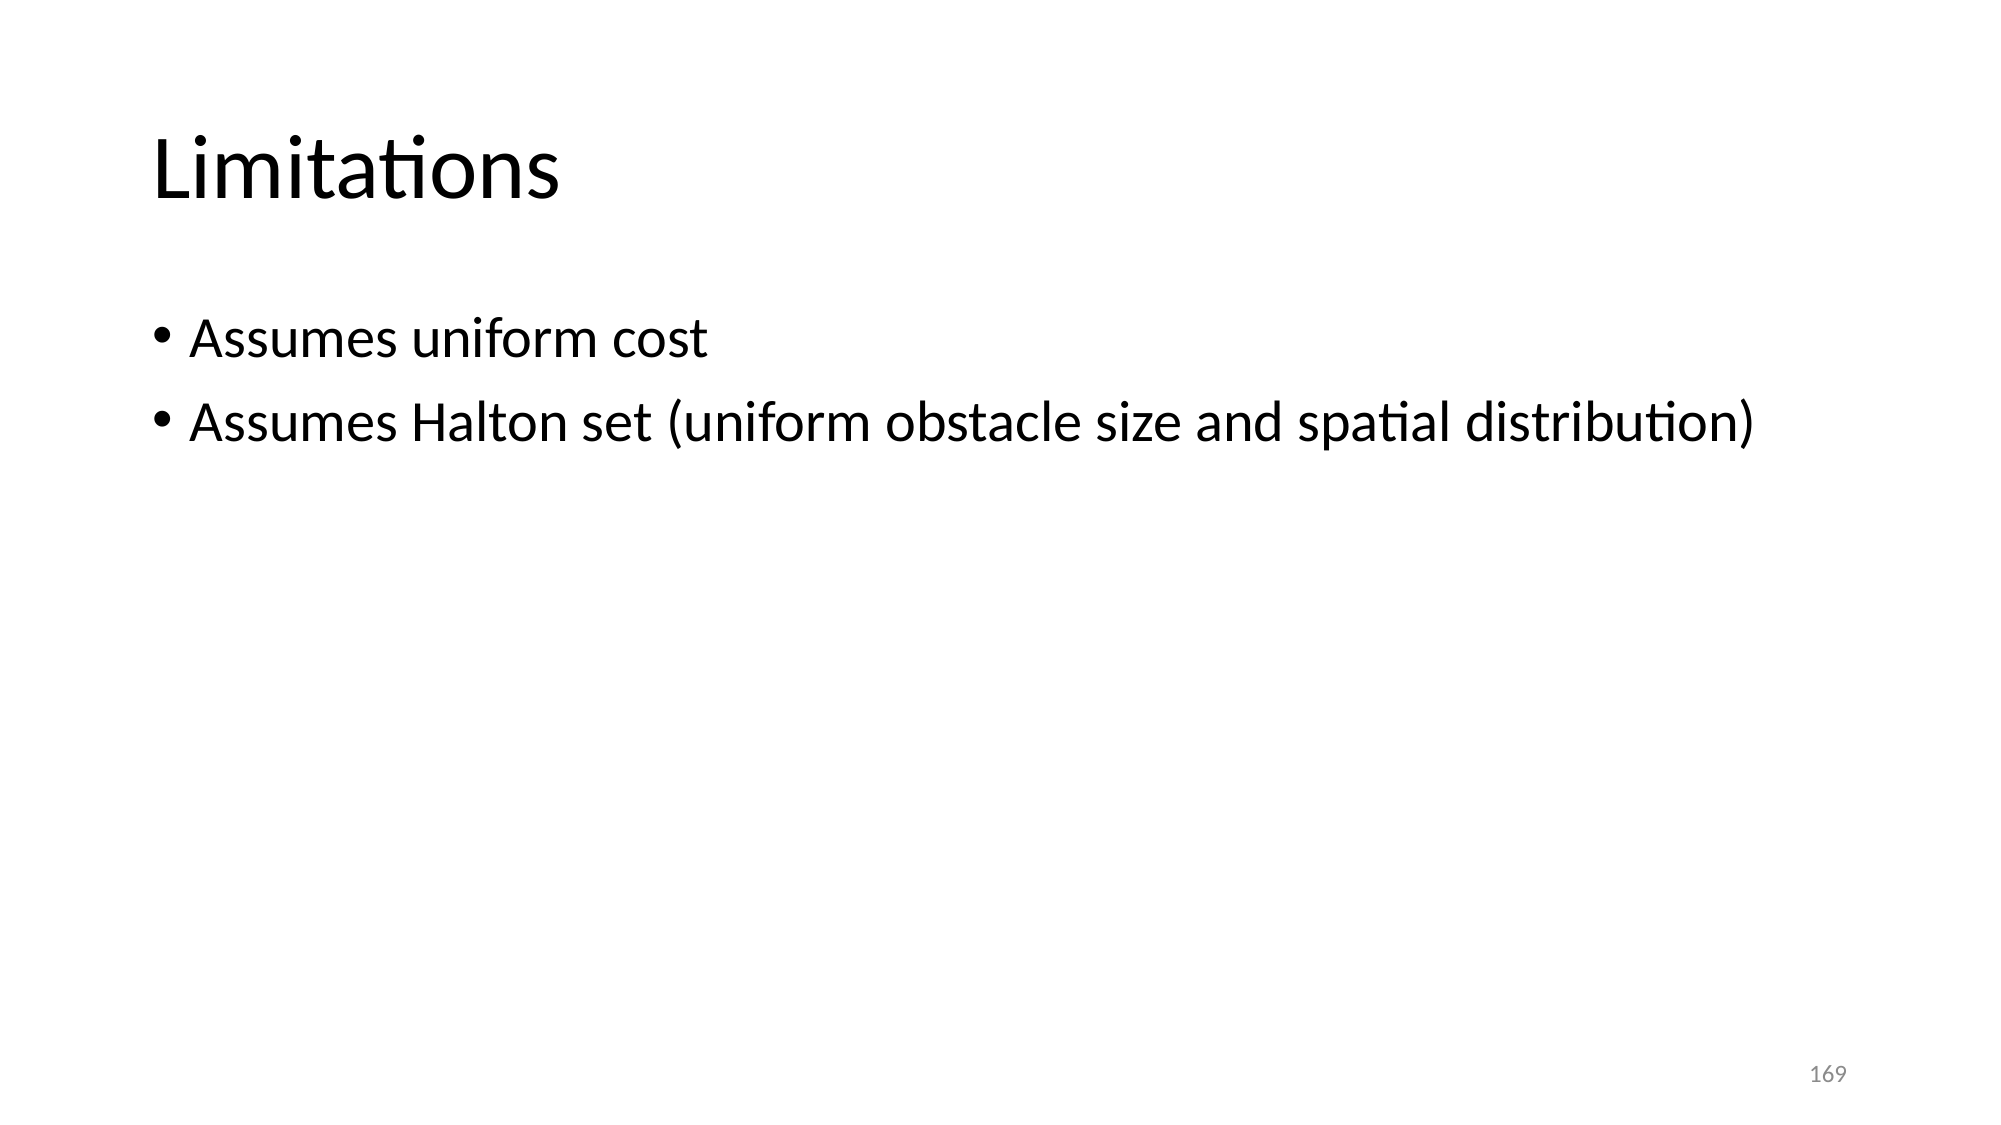

# Limitations
Assumes uniform cost
Assumes Halton set (uniform obstacle size and spatial distribution)
169